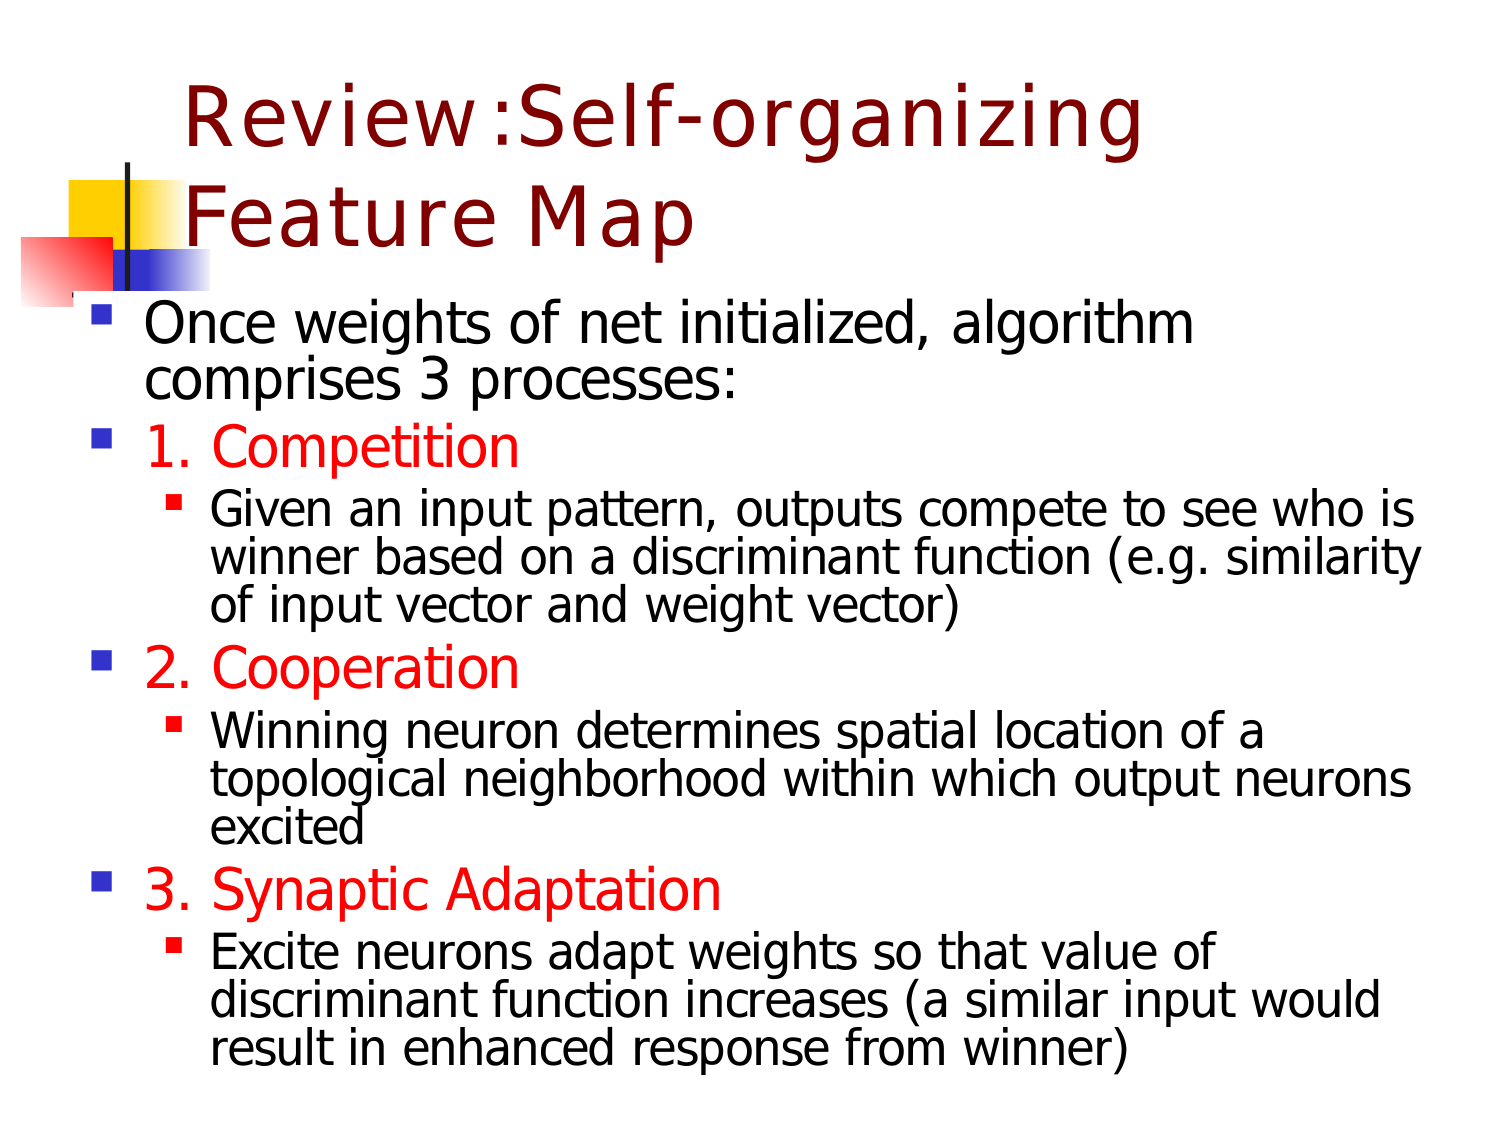

# Review:Self-organizing Feature Map
Once weights of net initialized, algorithm comprises 3 processes:
1. Competition
Given an input pattern, outputs compete to see who is winner based on a discriminant function (e.g. similarity of input vector and weight vector)
2. Cooperation
Winning neuron determines spatial location of a topological neighborhood within which output neurons excited
3. Synaptic Adaptation
Excite neurons adapt weights so that value of discriminant function increases (a similar input would result in enhanced response from winner)

43